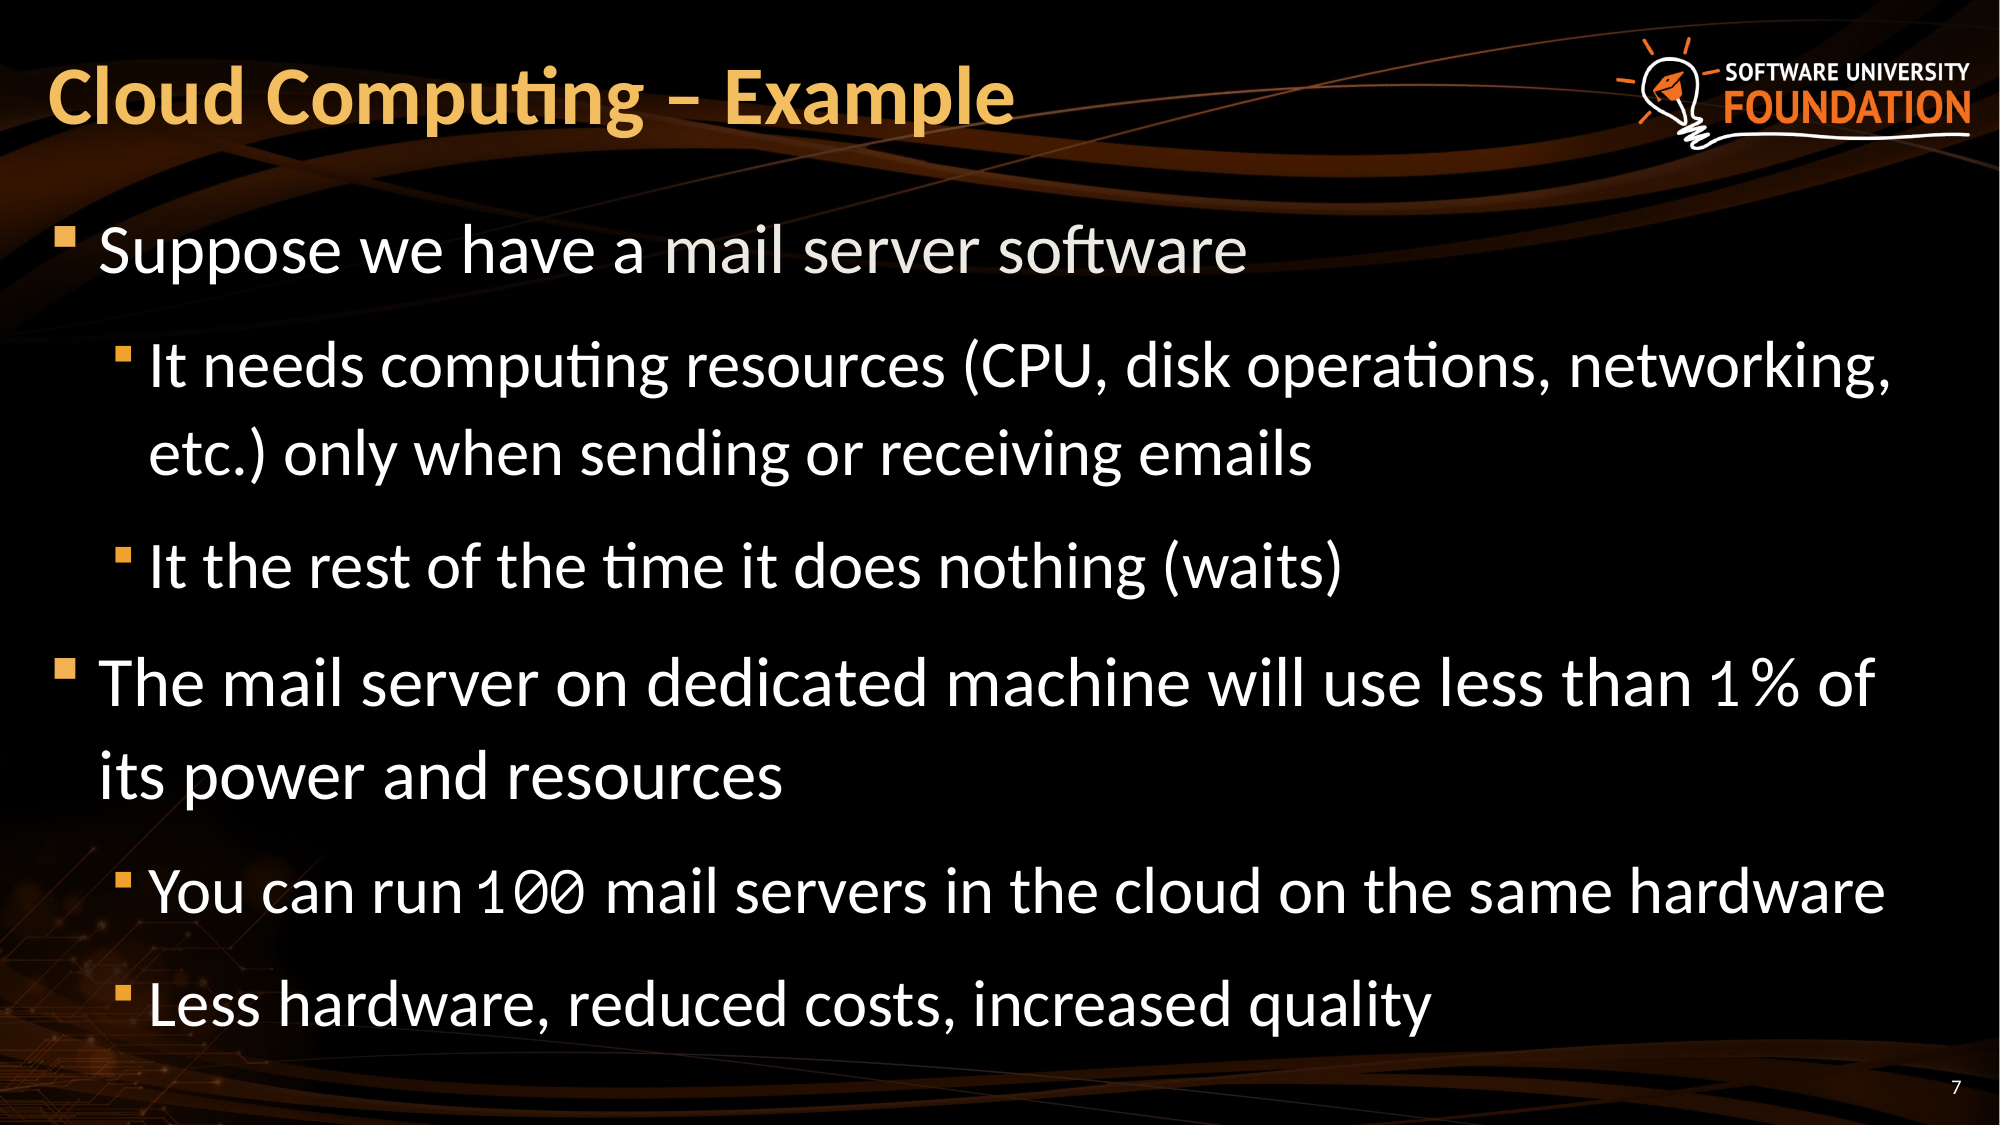

# Cloud Computing – Example
Suppose we have a mail server software
It needs computing resources (CPU, disk operations, networking, etc.) only when sending or receiving emails
It the rest of the time it does nothing (waits)
The mail server on dedicated machine will use less than 1% of its power and resources
You can run 100 mail servers in the cloud on the same hardware
Less hardware, reduced costs, increased quality
7